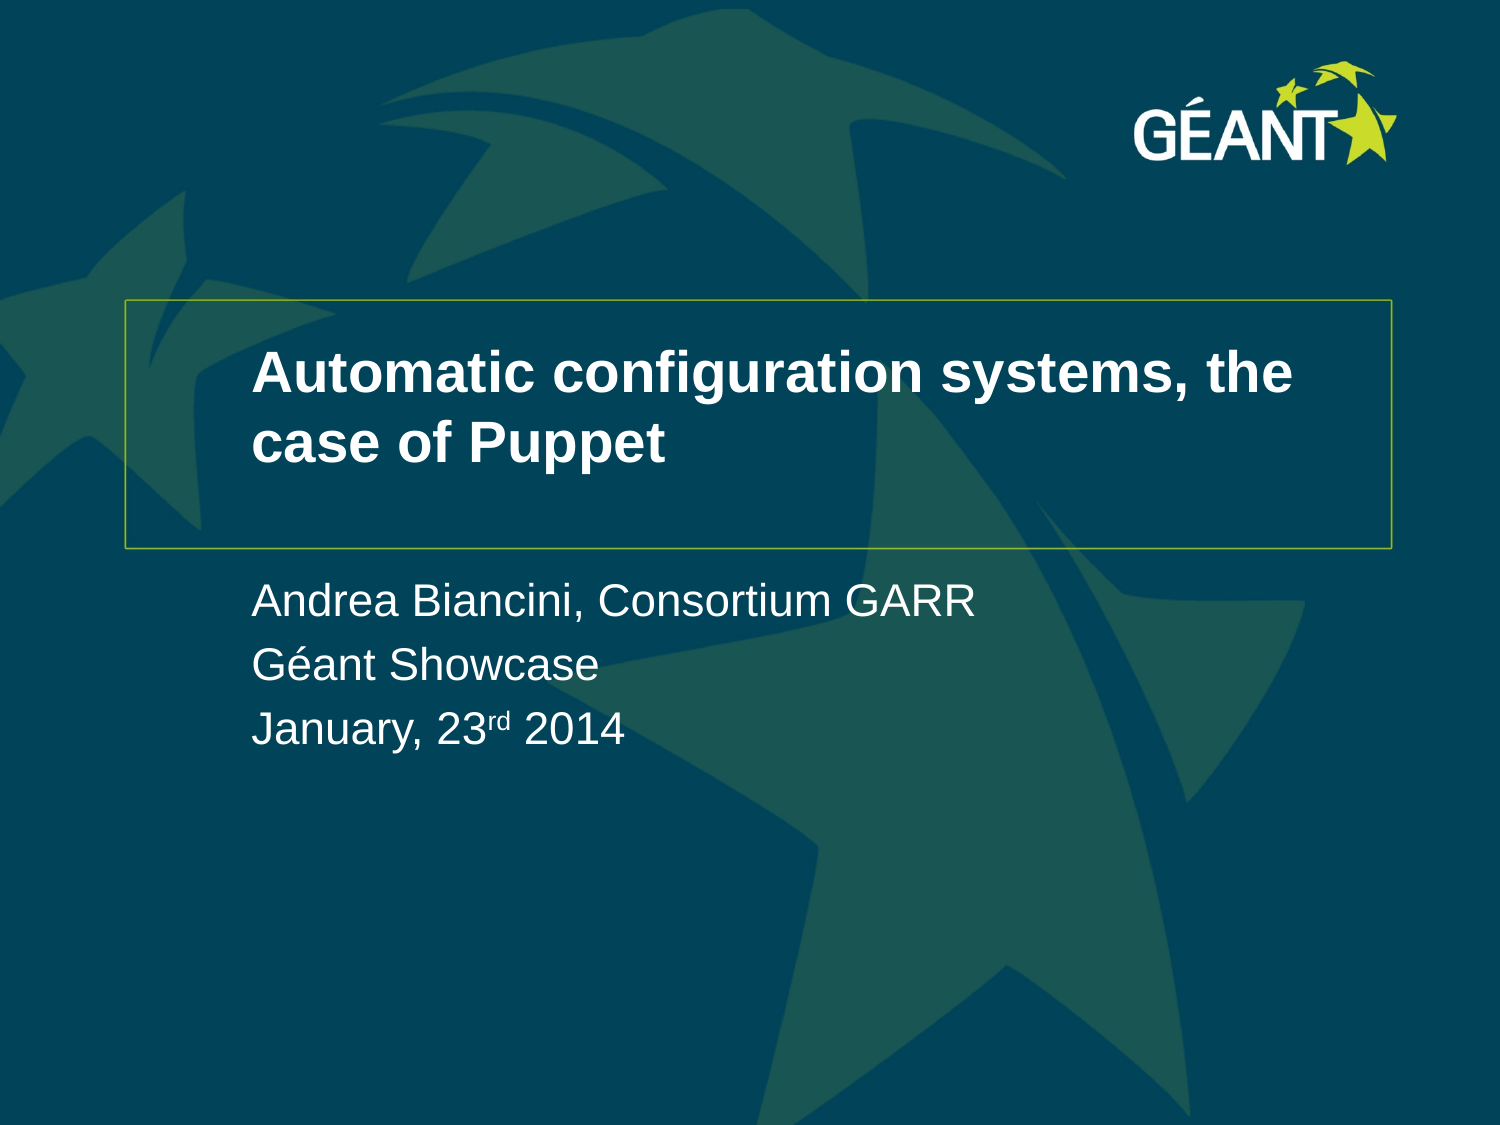

# Automatic configuration systems, the case of Puppet
Andrea Biancini, Consortium GARR
Géant Showcase
January, 23rd 2014